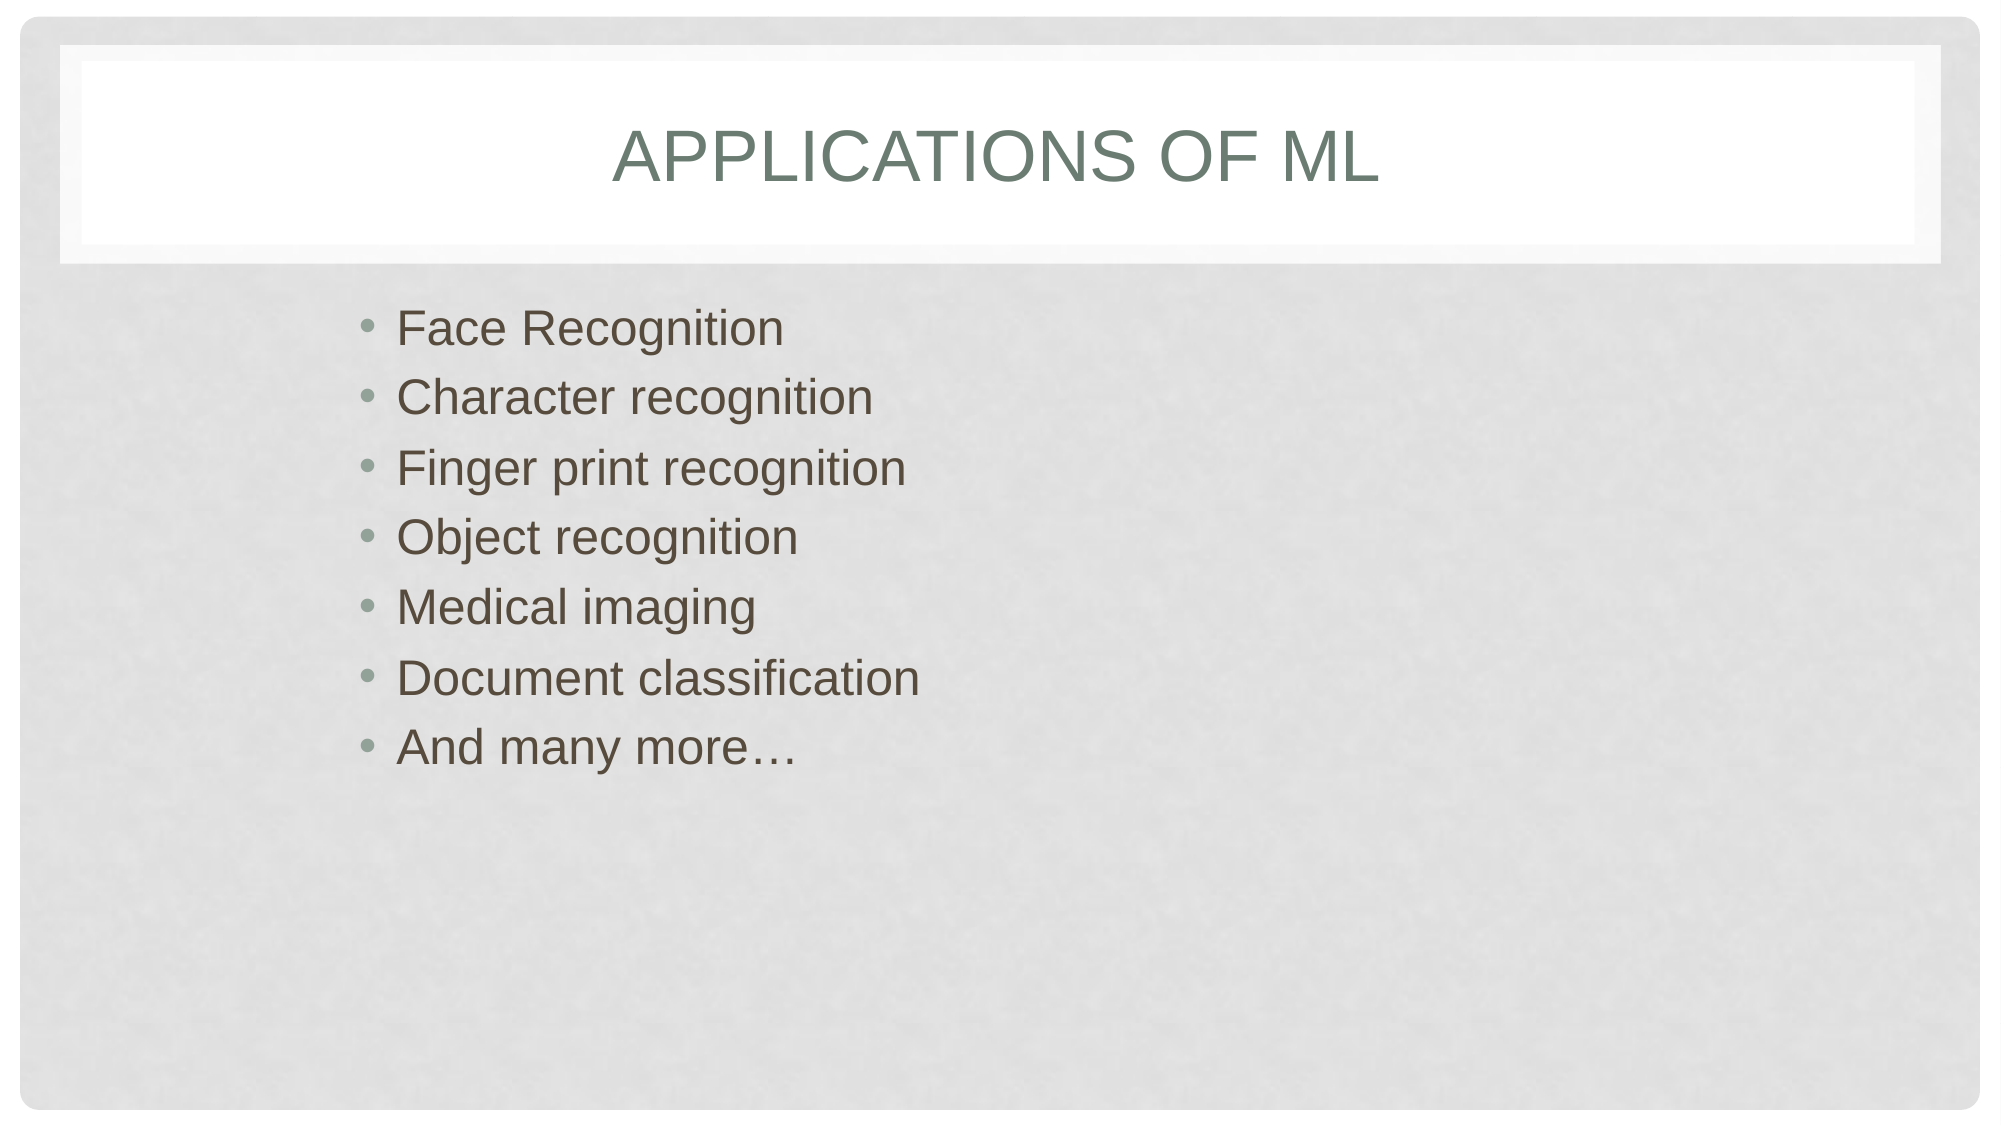

# Applications of ML
Face Recognition
Character recognition
Finger print recognition
Object recognition
Medical imaging
Document classification
And many more…